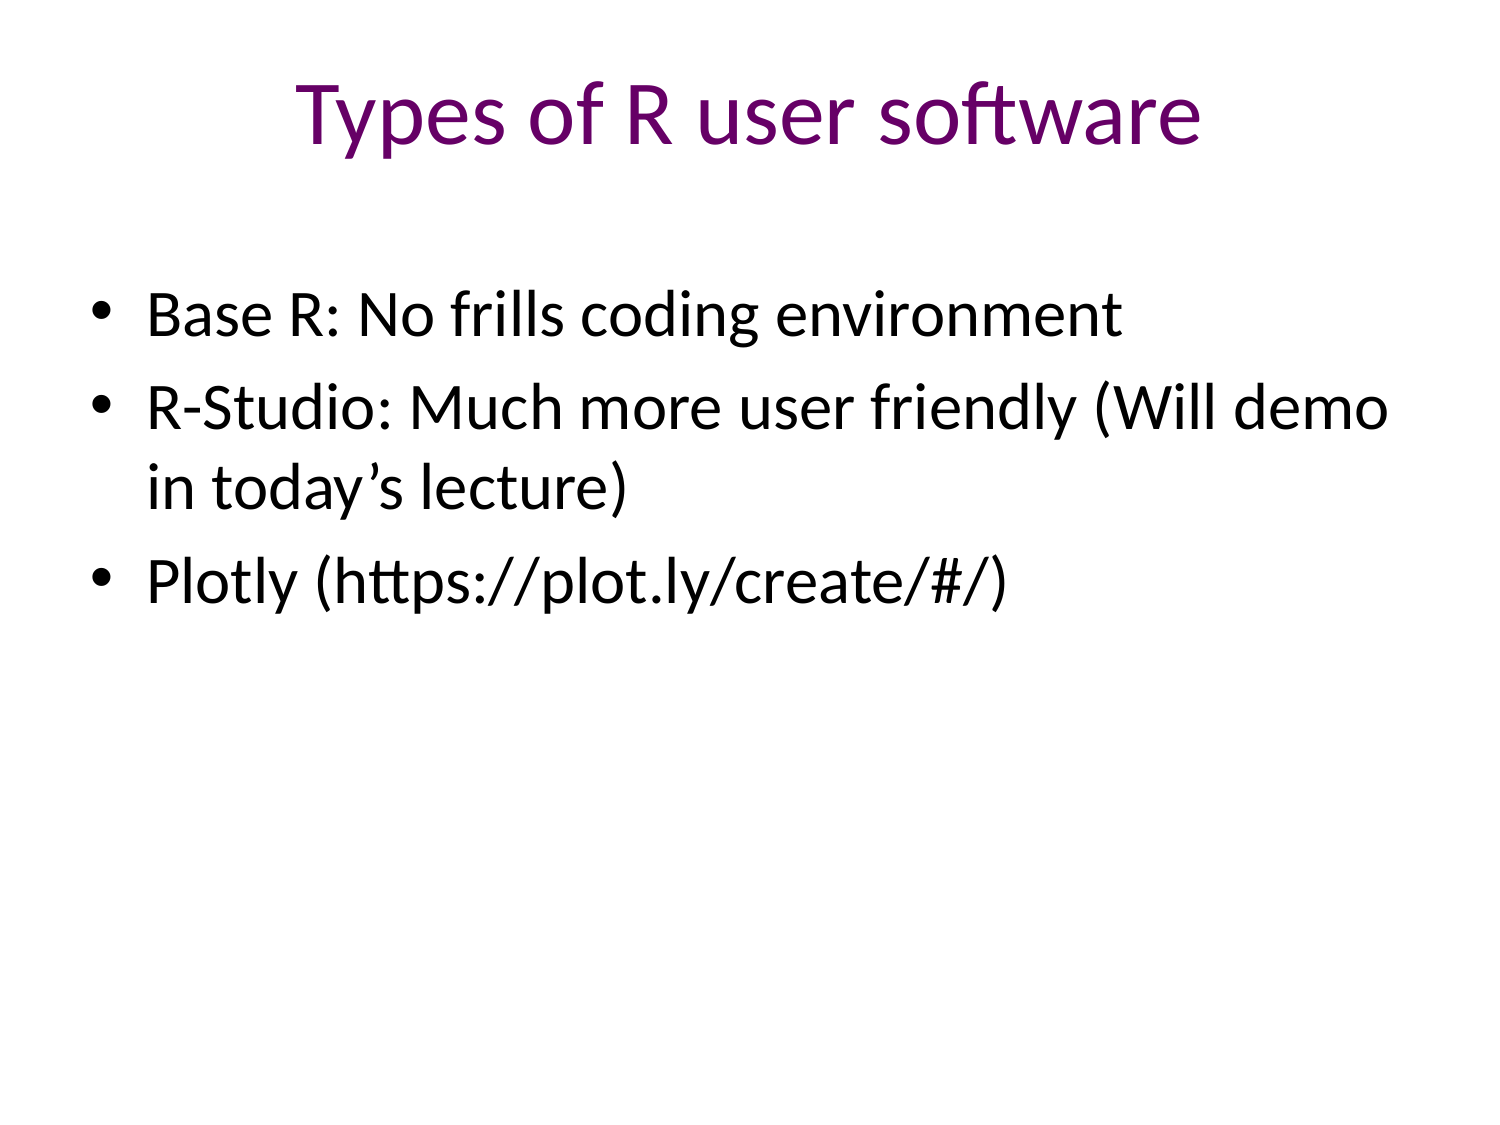

Types of R user software
Base R: No frills coding environment
R-Studio: Much more user friendly (Will demo in today’s lecture)
Plotly (https://plot.ly/create/#/)